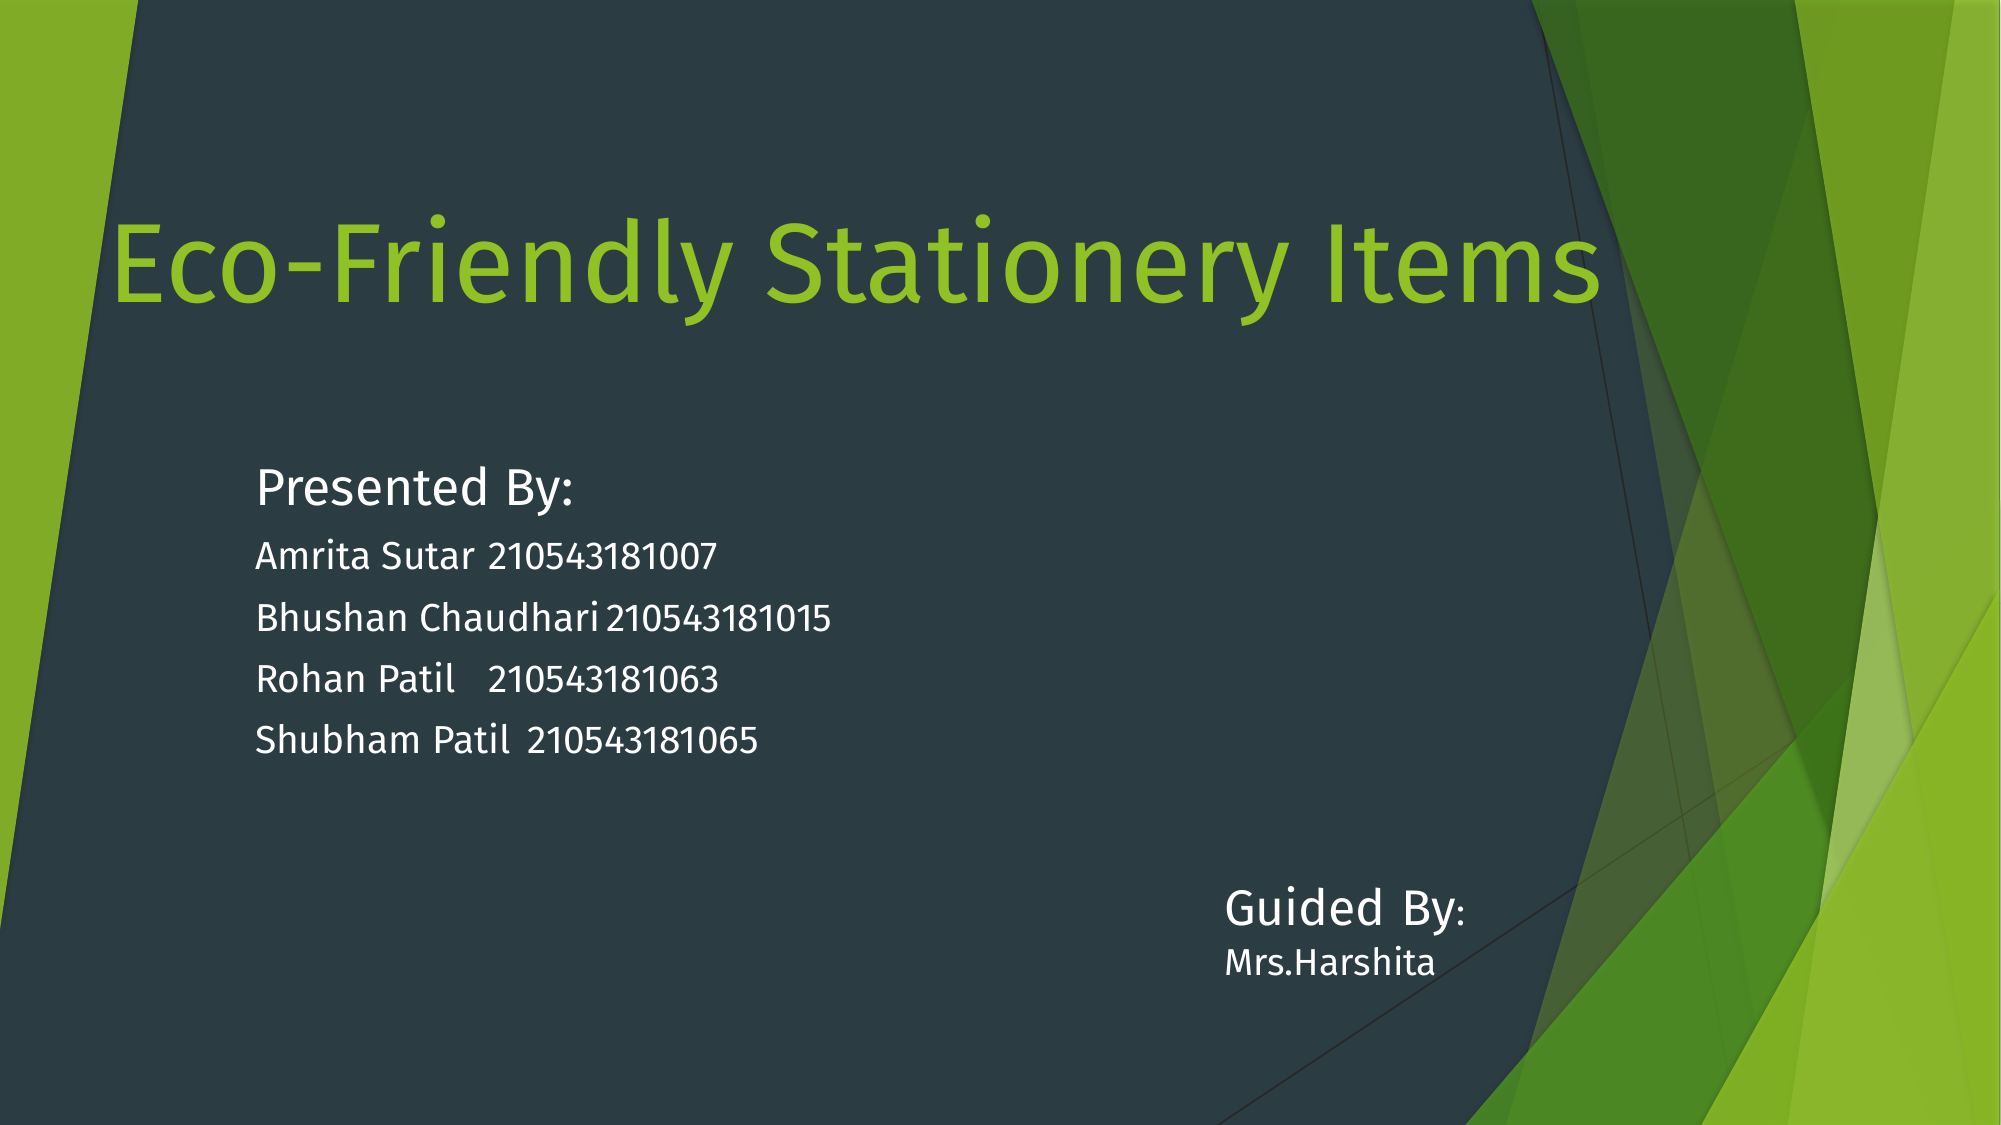

# Eco-Friendly Stationery Items
Presented By:
Amrita Sutar			210543181007
Bhushan Chaudhari	210543181015
Rohan Patil			210543181063
Shubham Patil		210543181065

Guided By:
Mrs.Harshita